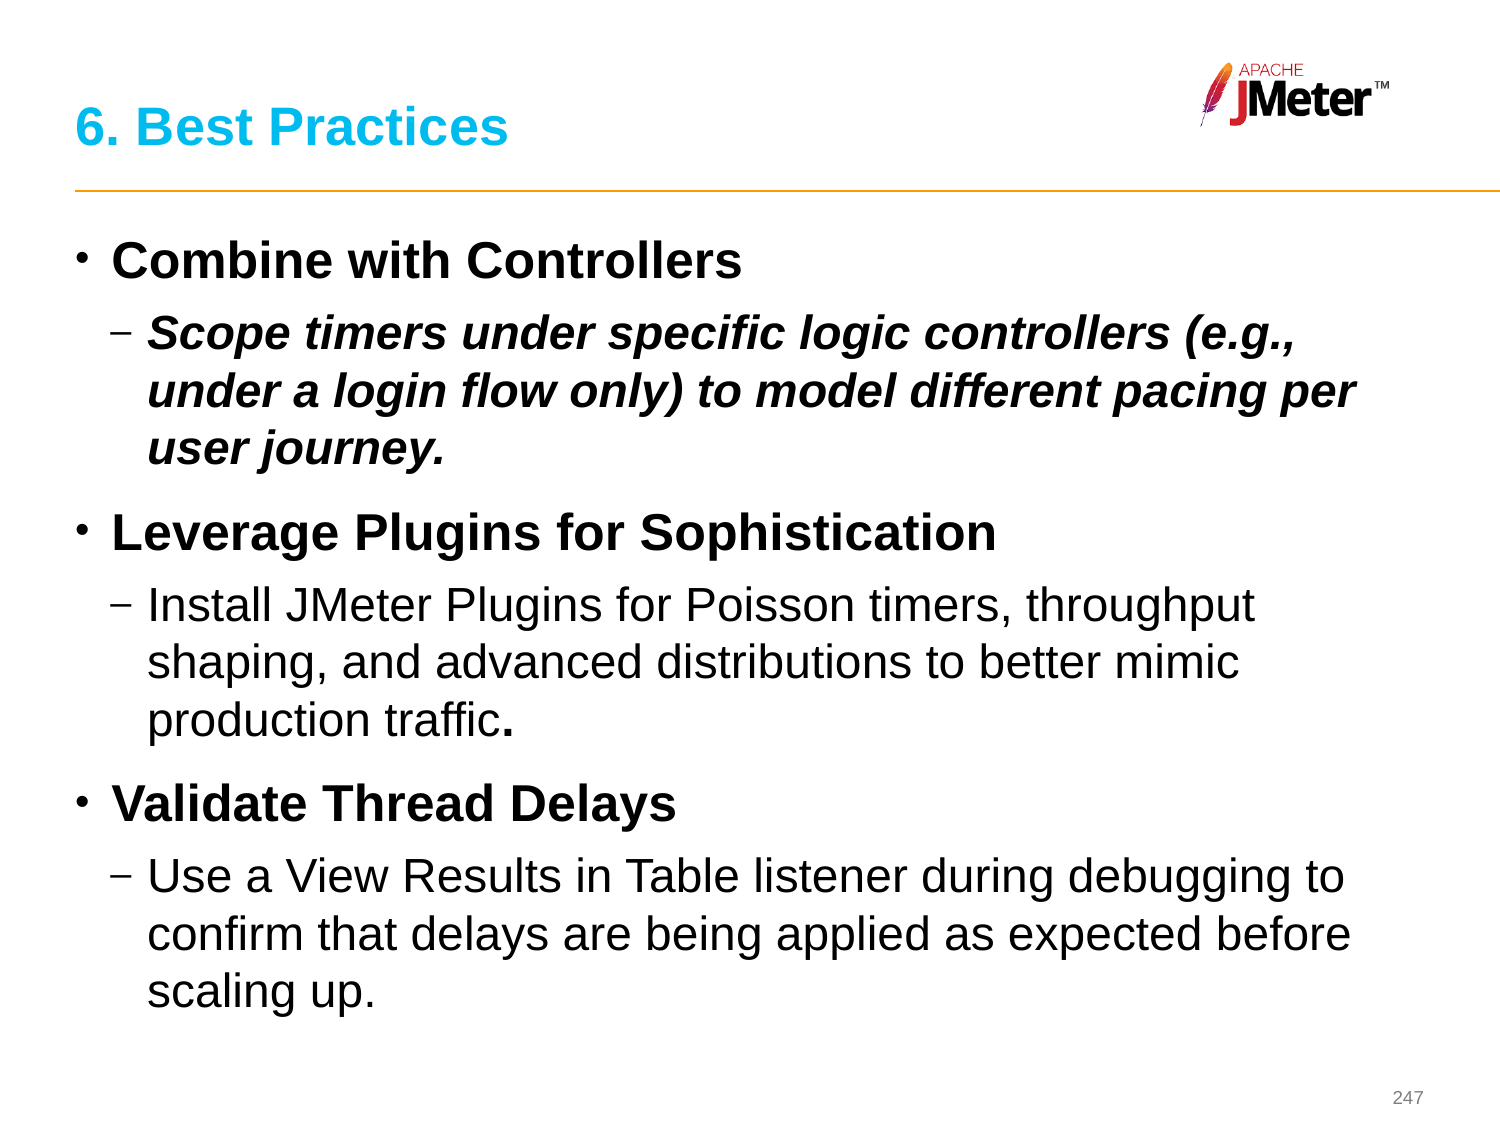

# 6. Best Practices
Combine with Controllers
Scope timers under specific logic controllers (e.g., under a login flow only) to model different pacing per user journey.
Leverage Plugins for Sophistication
Install JMeter Plugins for Poisson timers, throughput shaping, and advanced distributions to better mimic production traffic.
Validate Thread Delays
Use a View Results in Table listener during debugging to confirm that delays are being applied as expected before scaling up.